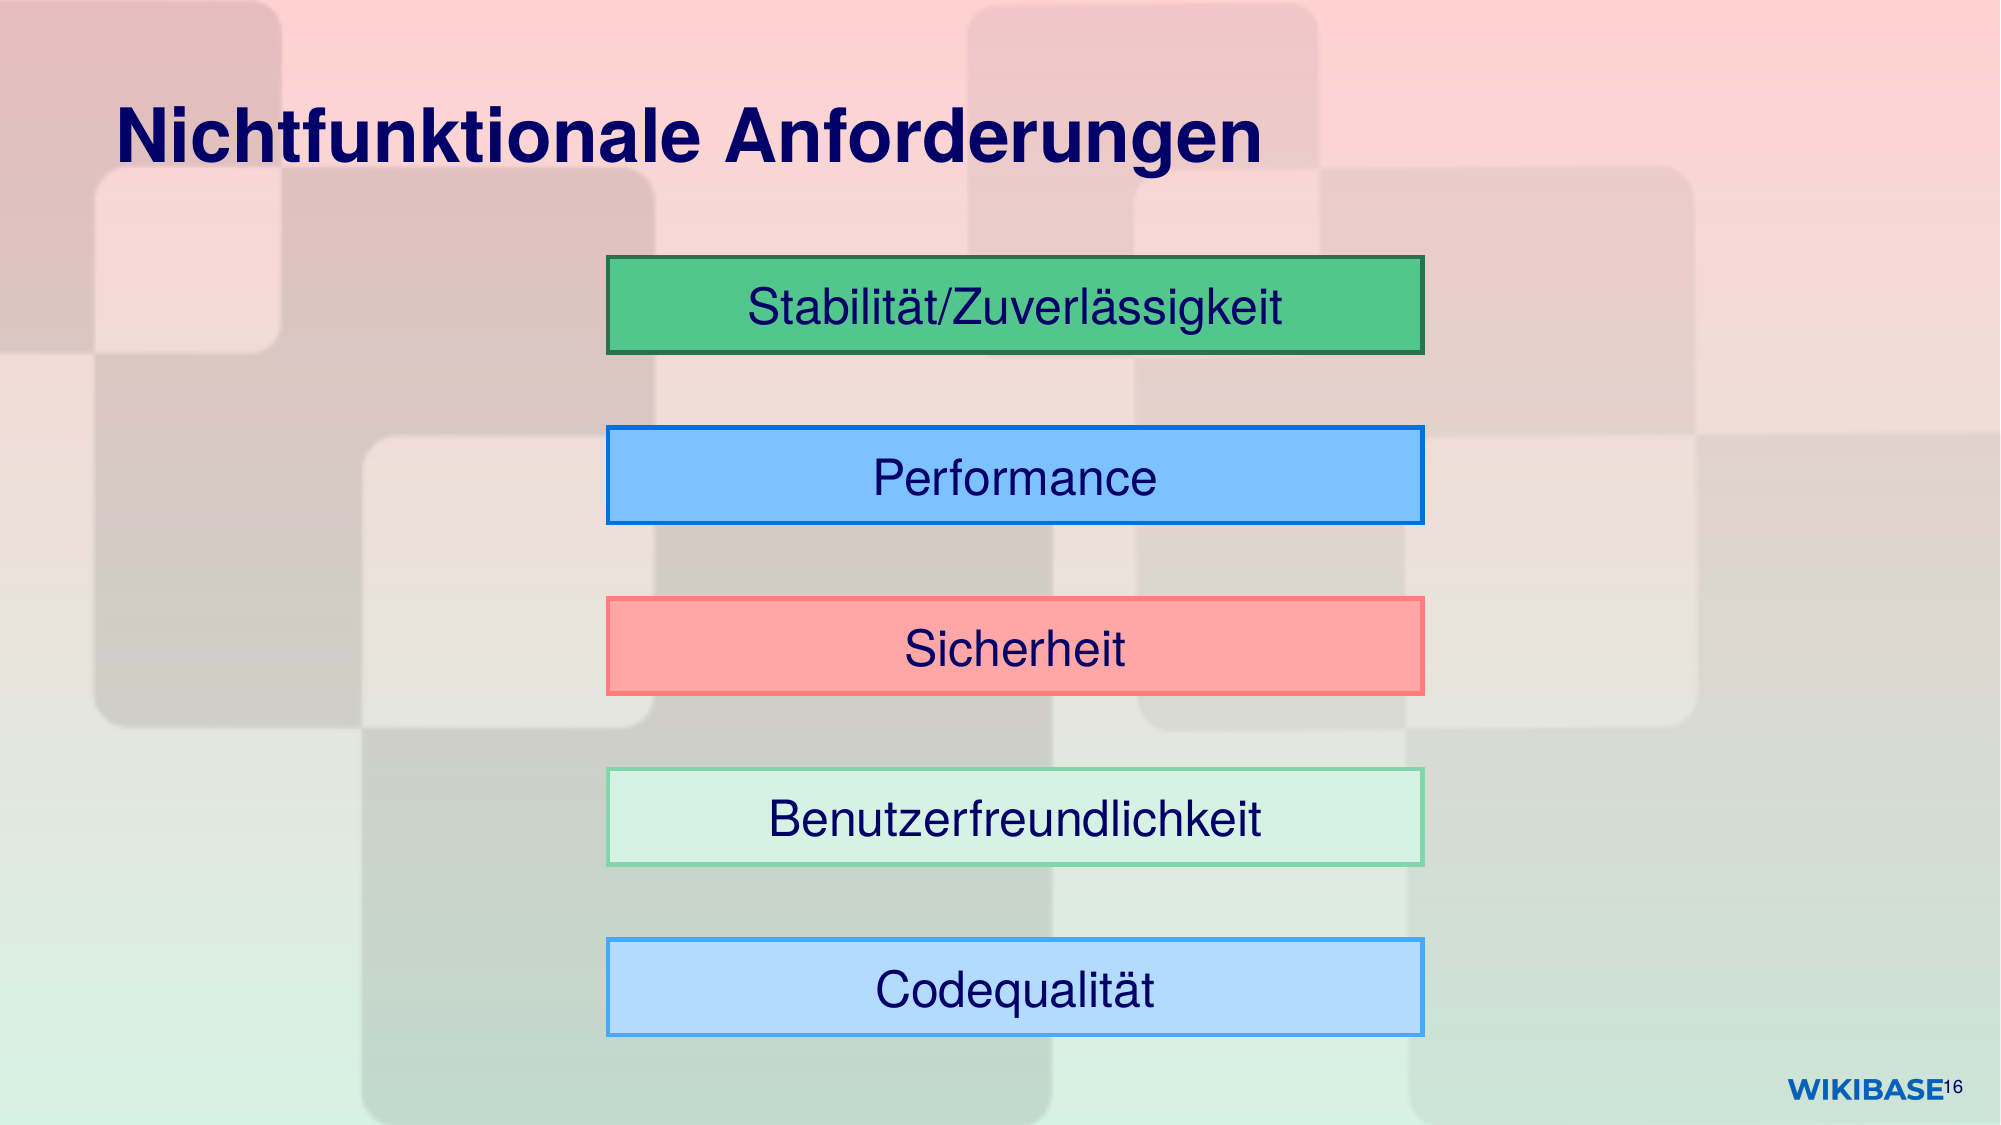

# Nichtfunktionale Anforderungen
Stabilität/Zuverlässigkeit
Performance
Sicherheit
Benutzerfreundlichkeit
Codequalität
16